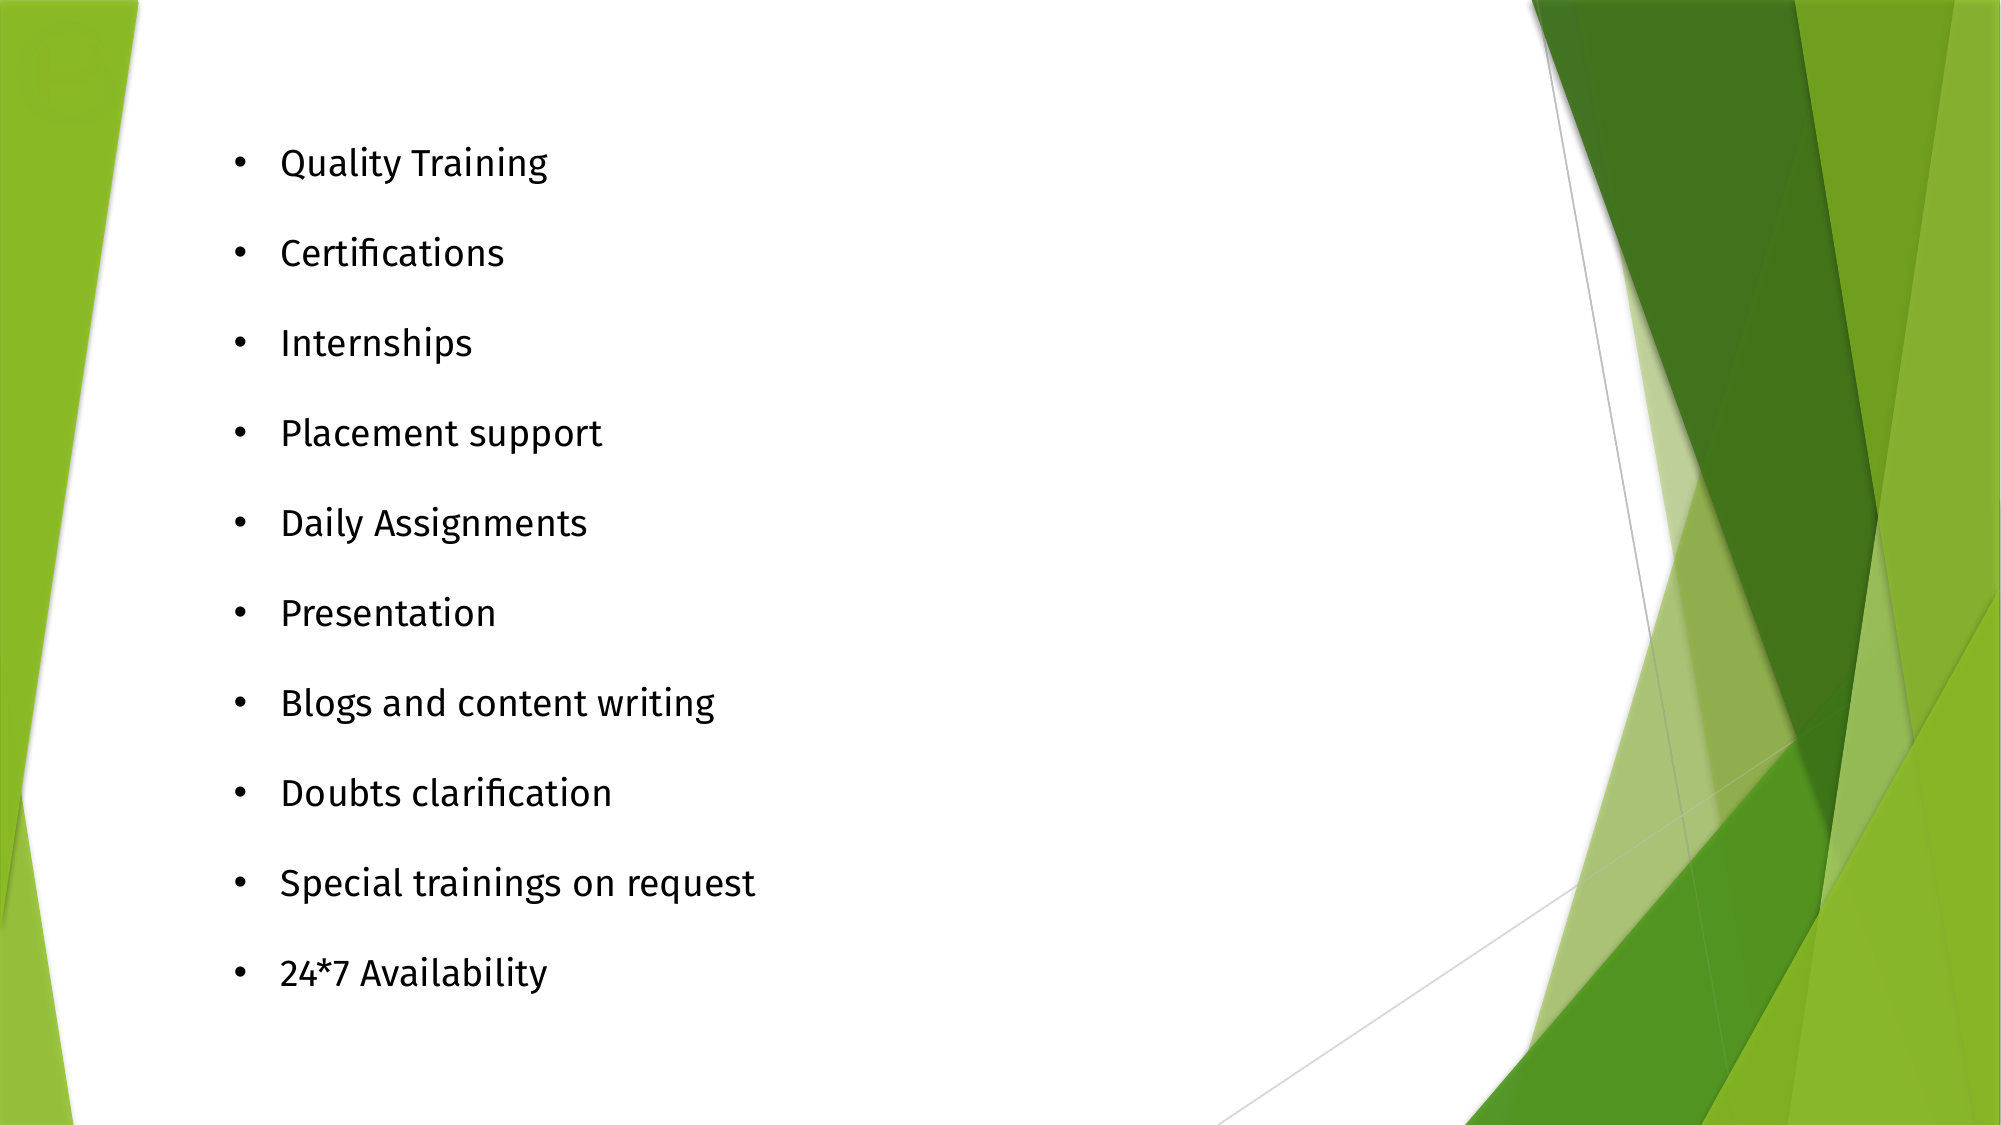

Quality Training

Certifications

Internships

Placement support

Daily Assignments

Presentation

Blogs and content writing

Doubts clarification

Special trainings on request

24*7 Availability